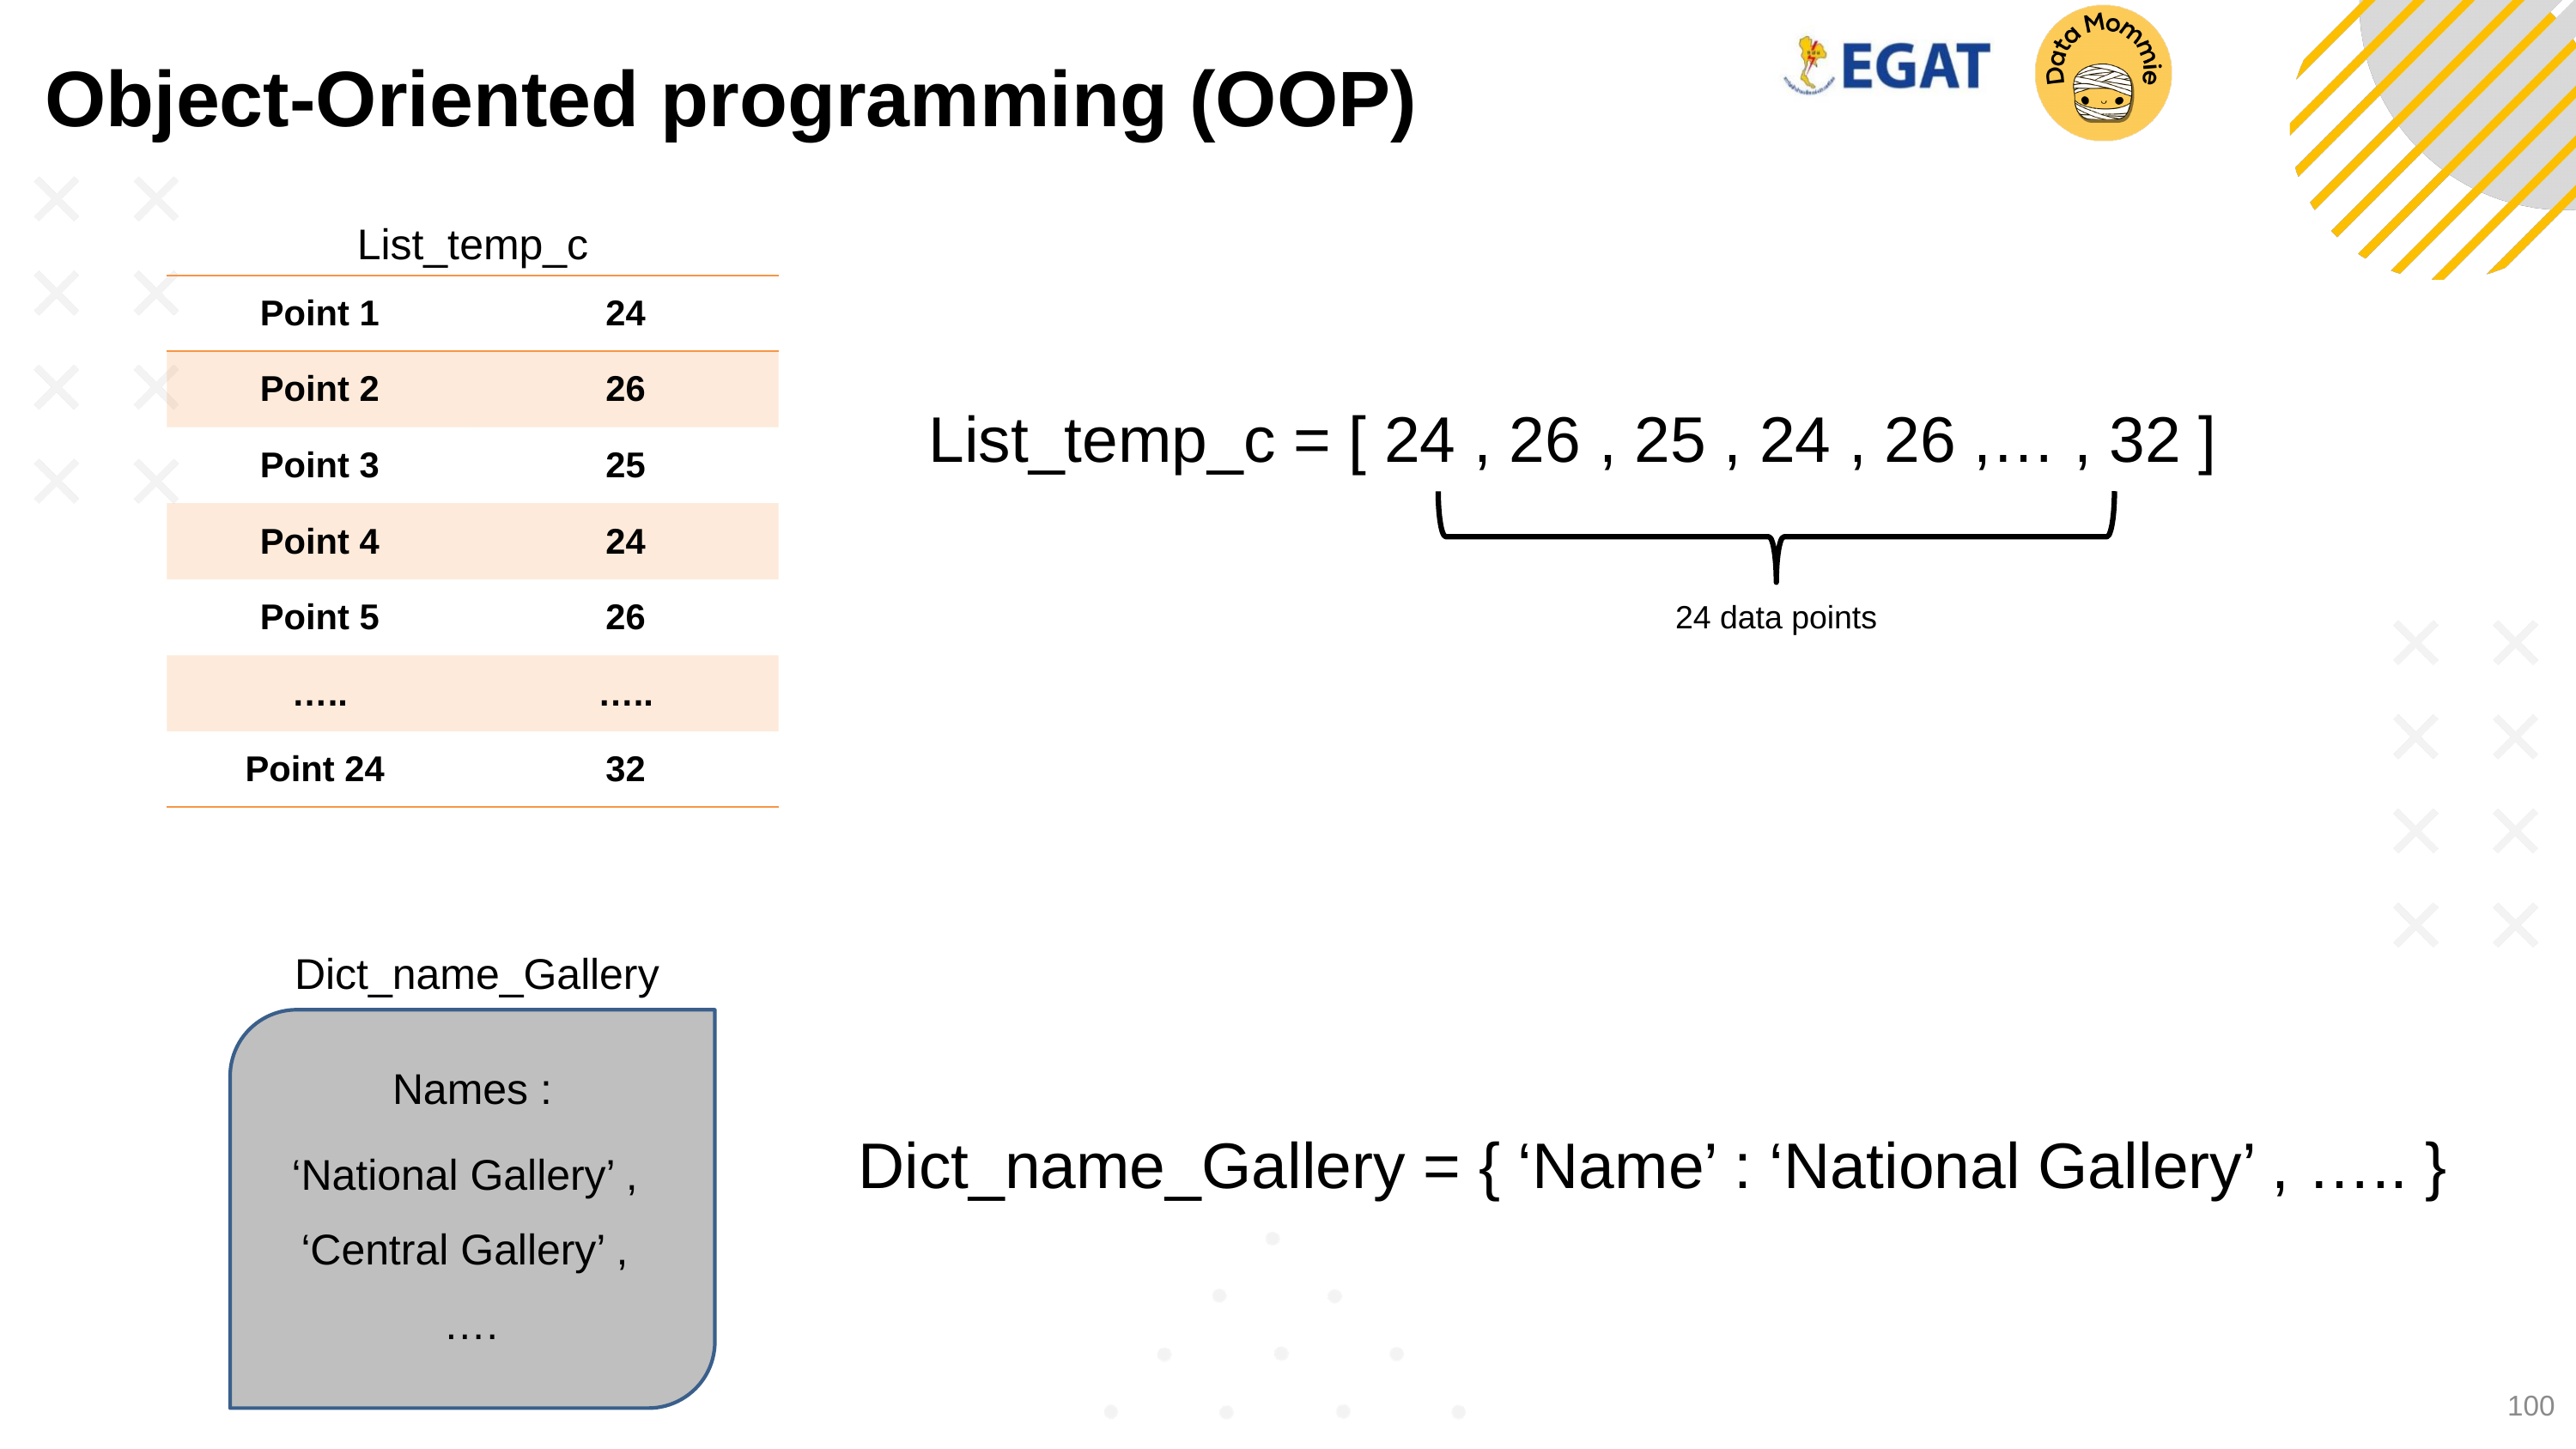

# Object-Oriented programming (OOP)

List_temp_c
| Point 1 | 24 |
| --- | --- |
| Point 2 | 26 |
| Point 3 | 25 |
| Point 4 | 24 |
| Point 5 | 26 |
| ….. | ….. |
| Point 24 | 32 |
List_temp_c = [ 24 , 26 , 25 , 24 , 26 ,… , 32 ]
24 data points
Dict_name_Gallery

Names :
Dict_name_Gallery = { ‘Name’ : ‘National Gallery’ , ….. }
‘National Gallery’ ,
‘Central Gallery’ ,
….
100